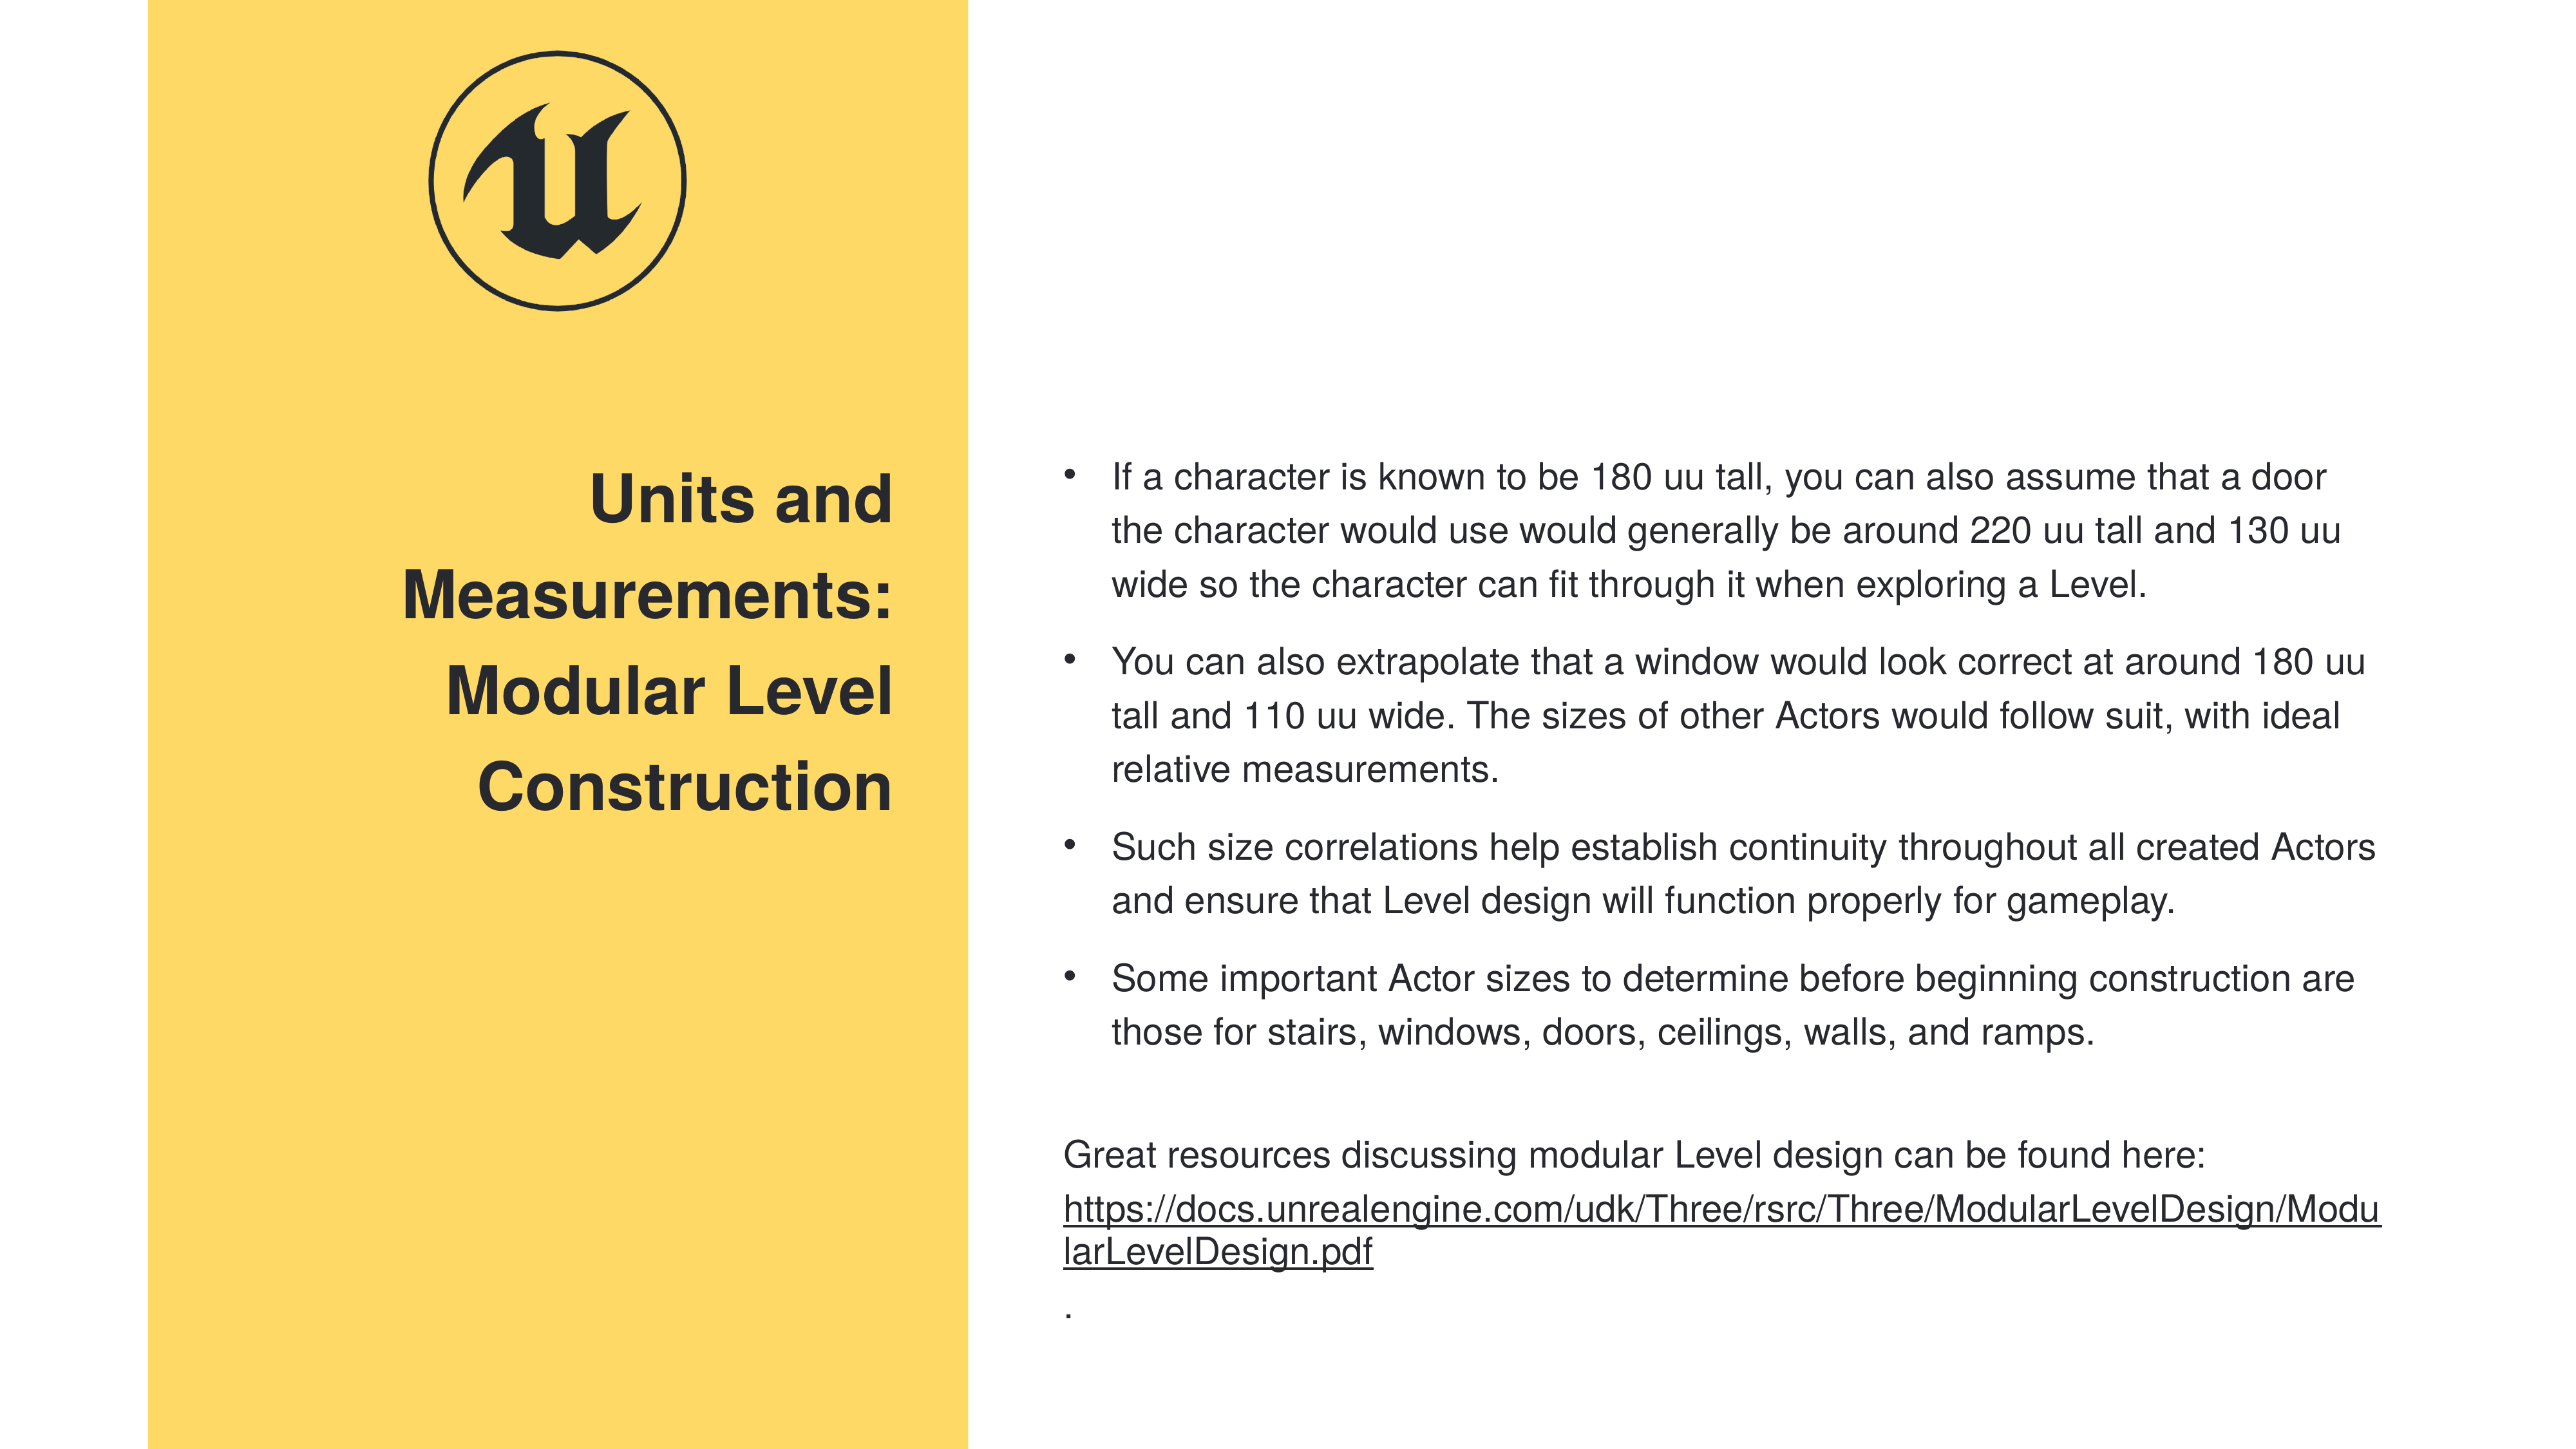

Units and Measurements:
Modular Level Construction
If a character is known to be 180 uu tall, you can also assume that a door the character would use would generally be around 220 uu tall and 130 uu wide so the character can fit through it when exploring a Level.
You can also extrapolate that a window would look correct at around 180 uu tall and 110 uu wide. The sizes of other Actors would follow suit, with ideal relative measurements.
Such size correlations help establish continuity throughout all created Actors and ensure that Level design will function properly for gameplay.
Some important Actor sizes to determine before beginning construction are those for stairs, windows, doors, ceilings, walls, and ramps.

Great resources discussing modular Level design can be found here:
https://docs.unrealengine.com/udk/Three/rsrc/Three/ModularLevelDesign/ModularLevelDesign.pdf.